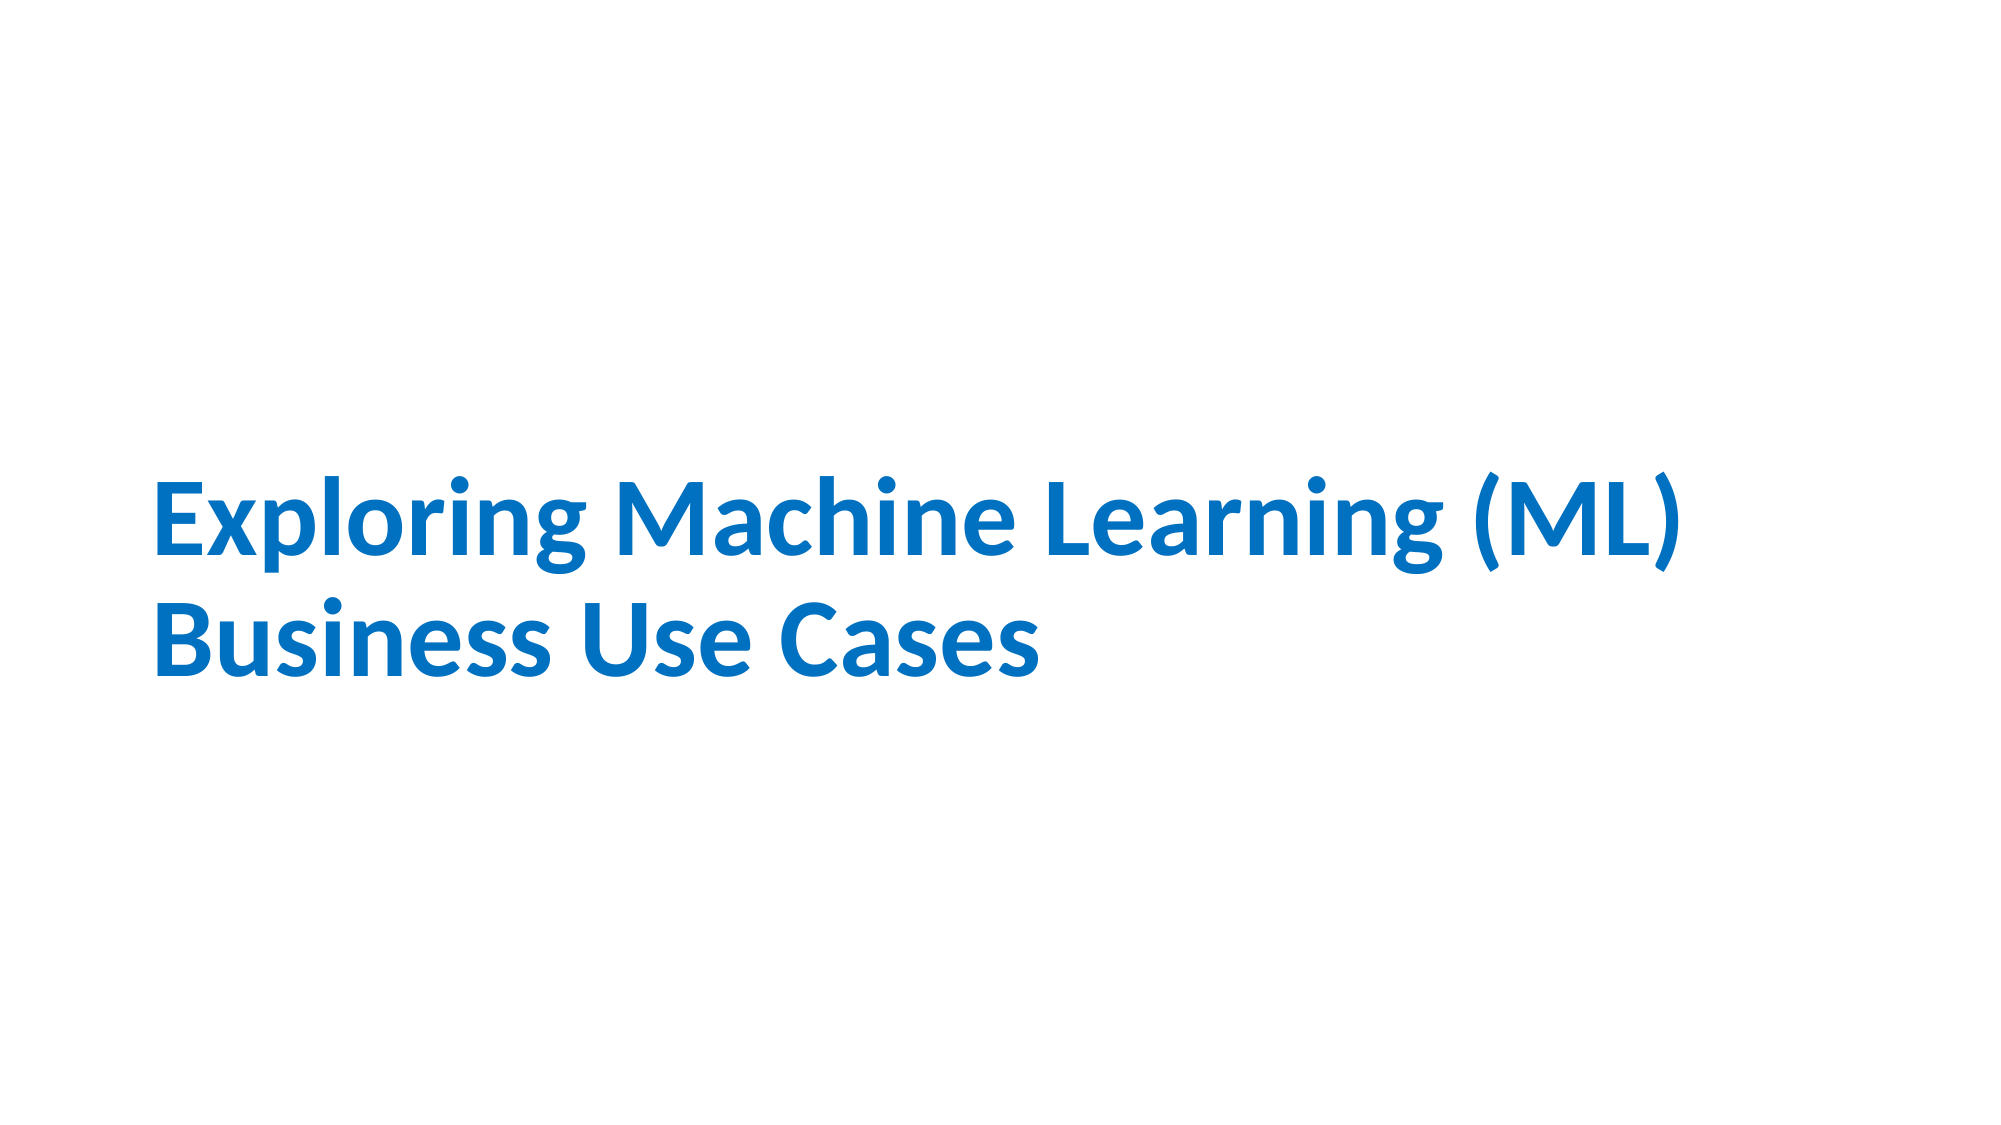

# Exploring Machine Learning (ML) Business Use Cases